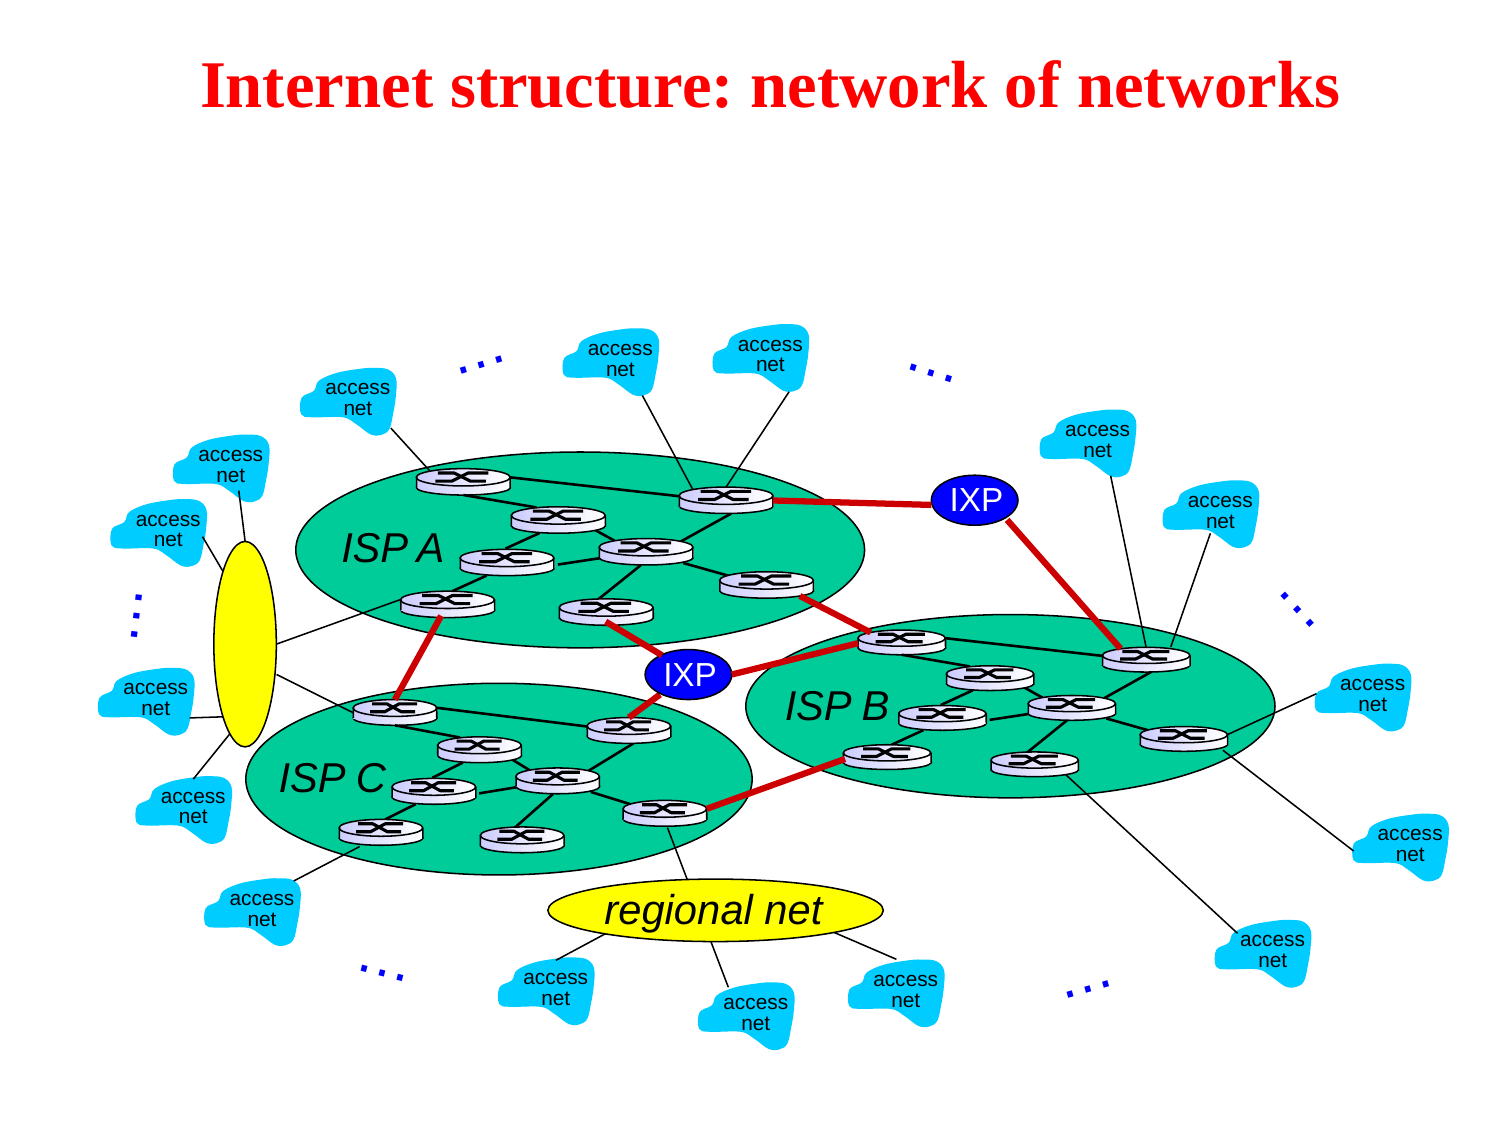

Internet structure: network of networks
…
…

access
net

access
net

access
net

access
net

access
net

access
net

access
net
…
…

access
net

access
net

access
net

access
net

access
net

access
net
…

access
net

access
net
…

access
net

ISP A

IXP

ISP B

IXP

ISP C

regional net